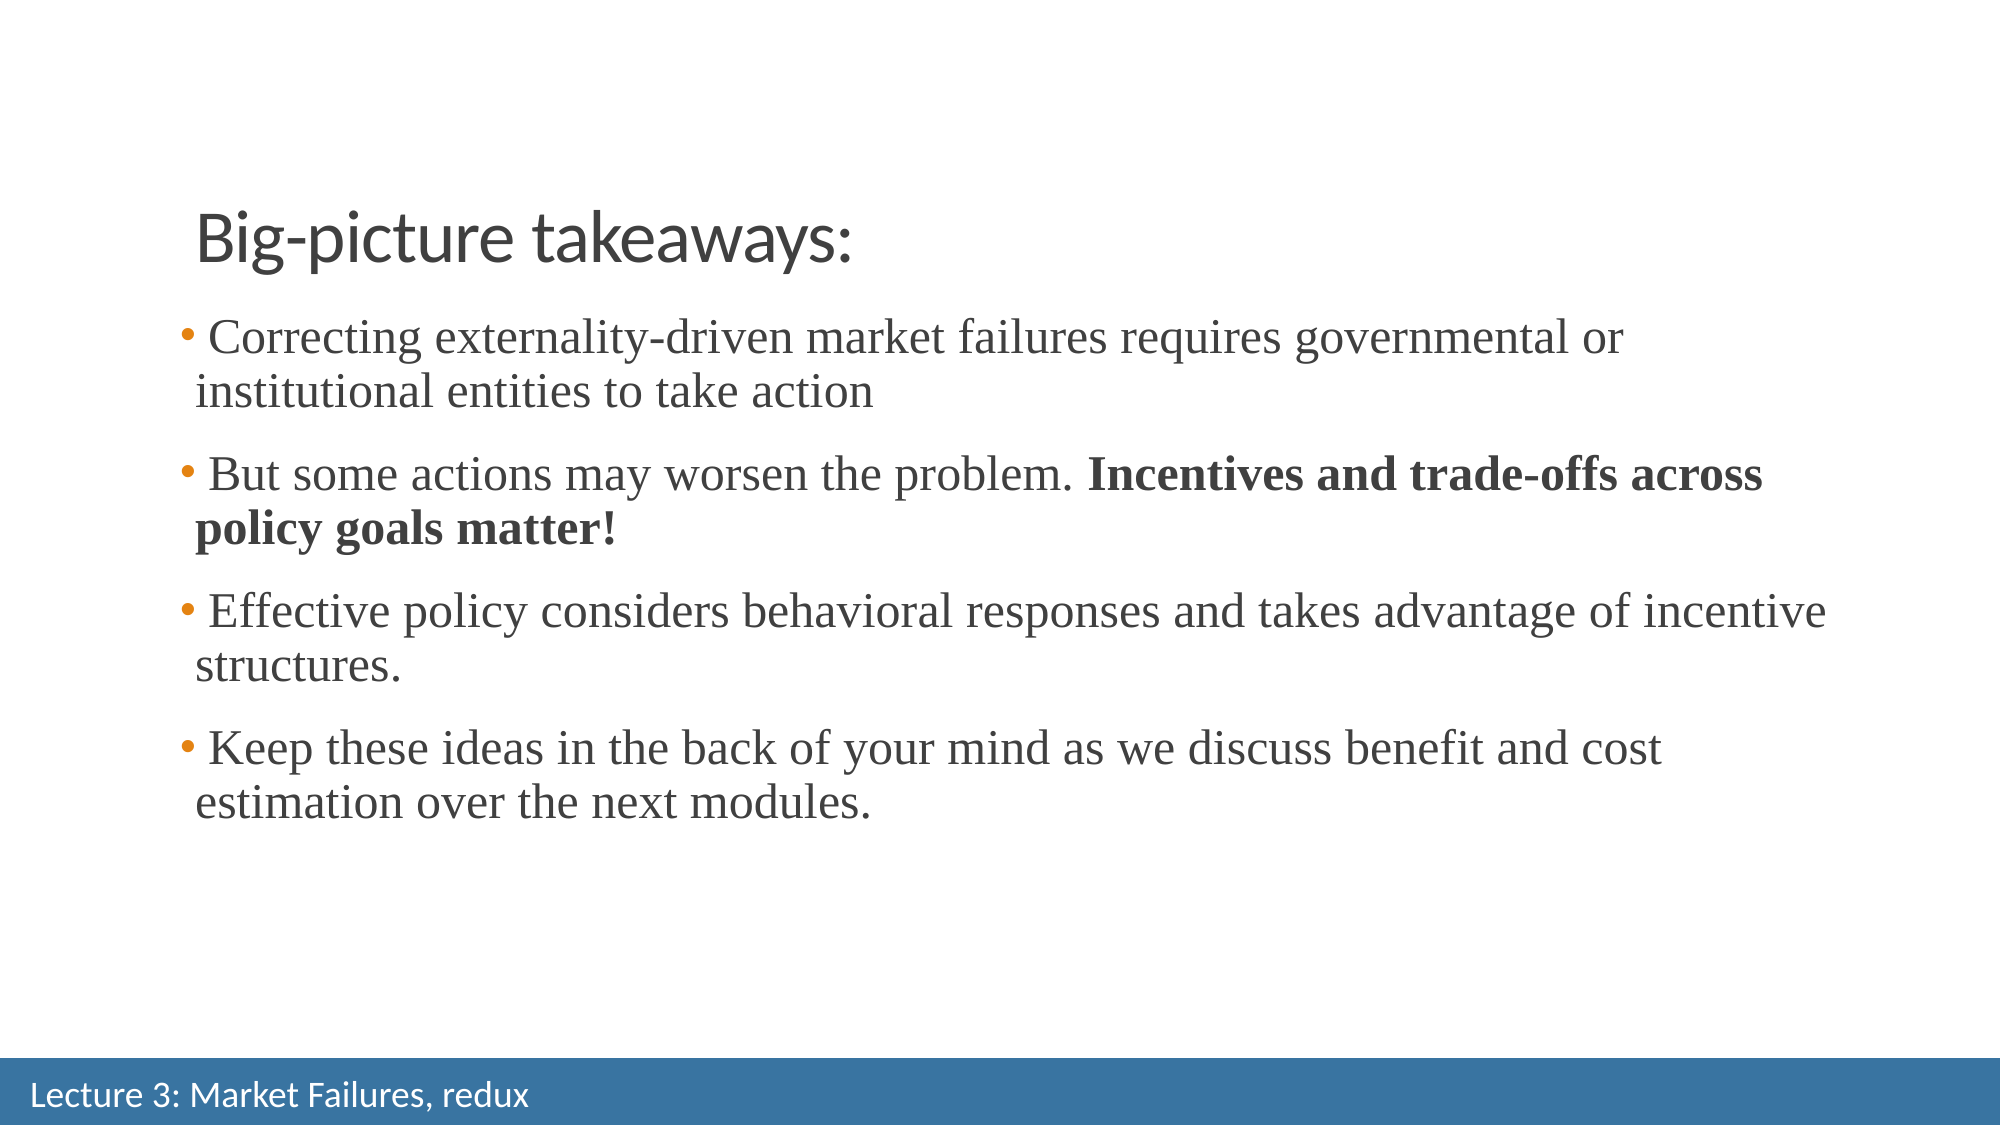

# Big-picture takeaways:
 Correcting externality-driven market failures requires governmental or institutional entities to take action
 But some actions may worsen the problem. Incentives and trade-offs across policy goals matter!
 Effective policy considers behavioral responses and takes advantage of incentive structures.
 Keep these ideas in the back of your mind as we discuss benefit and cost estimation over the next modules.